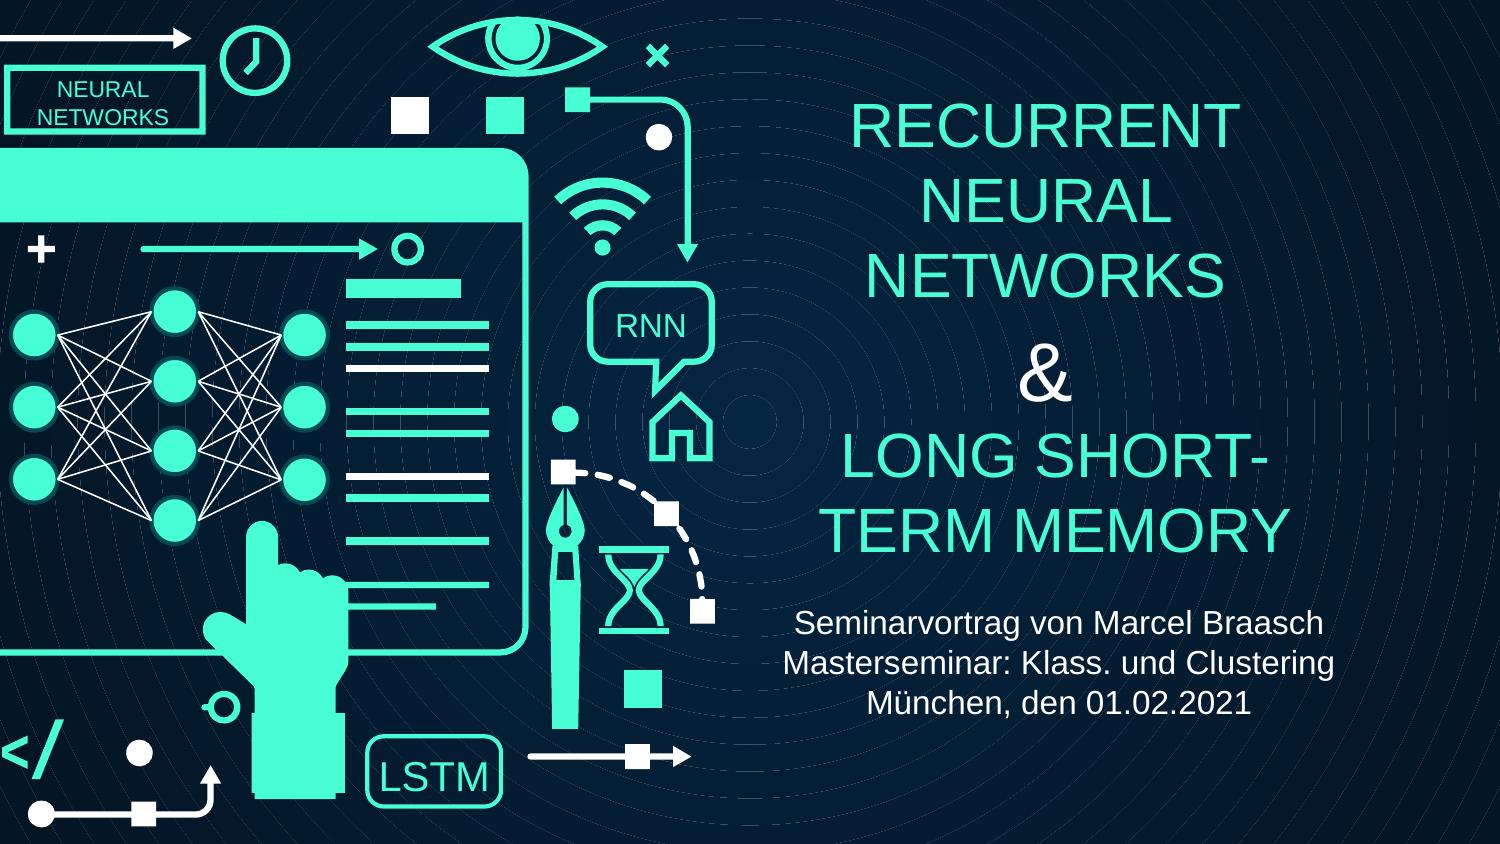

NEURAL
NETWORKS

RECURRENT NEURAL NETWORKS

RNN

# &

LONG SHORT-TERM MEMORY

Seminarvortrag von Marcel Braasch
Masterseminar: Klass. und Clustering
München, den 01.02.2021

LSTM